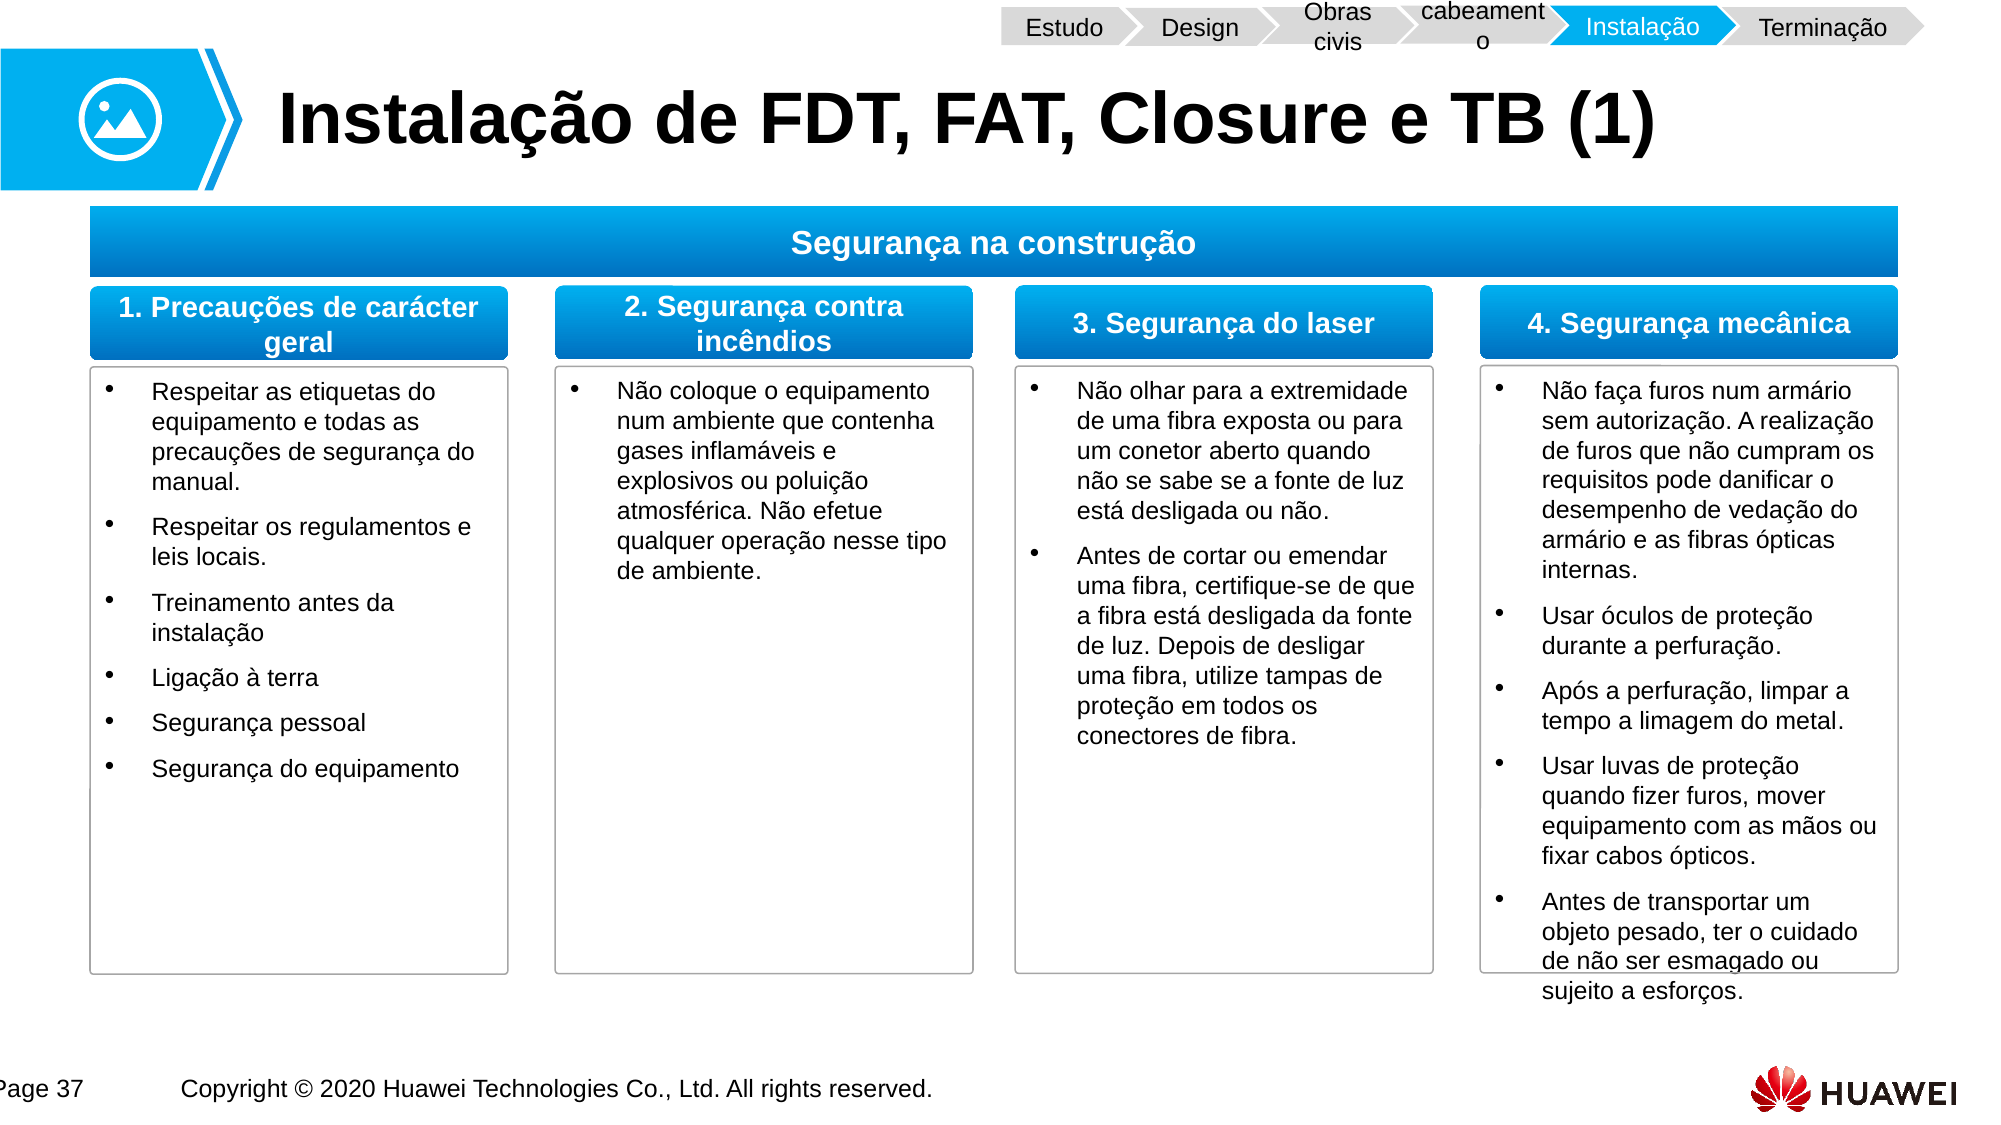

cabeamento
Instalação
Estudo
Terminação
Obras civis
Design
# Instalação de FDT, FAT, Closure e TB (1)
Segurança na construção
4. Segurança mecânica
3. Segurança do laser
2. Segurança contra incêndios
1. Precauções de carácter geral

Não faça furos num armário sem autorização. A realização de furos que não cumpram os requisitos pode danificar o desempenho de vedação do armário e as fibras ópticas internas.
Usar óculos de proteção durante a perfuração.
Após a perfuração, limpar a tempo a limagem do metal.
Usar luvas de proteção quando fizer furos, mover equipamento com as mãos ou fixar cabos ópticos.
Antes de transportar um objeto pesado, ter o cuidado de não ser esmagado ou sujeito a esforços.

Não olhar para a extremidade de uma fibra exposta ou para um conetor aberto quando não se sabe se a fonte de luz está desligada ou não.
Antes de cortar ou emendar uma fibra, certifique-se de que a fibra está desligada da fonte de luz. Depois de desligar uma fibra, utilize tampas de proteção em todos os conectores de fibra.
Não coloque o equipamento num ambiente que contenha gases inflamáveis e explosivos ou poluição atmosférica. Não efetue qualquer operação nesse tipo de ambiente.
Respeitar as etiquetas do equipamento e todas as precauções de segurança do manual.
Respeitar os regulamentos e leis locais.
Treinamento antes da instalação
Ligação à terra
Segurança pessoal
Segurança do equipamento